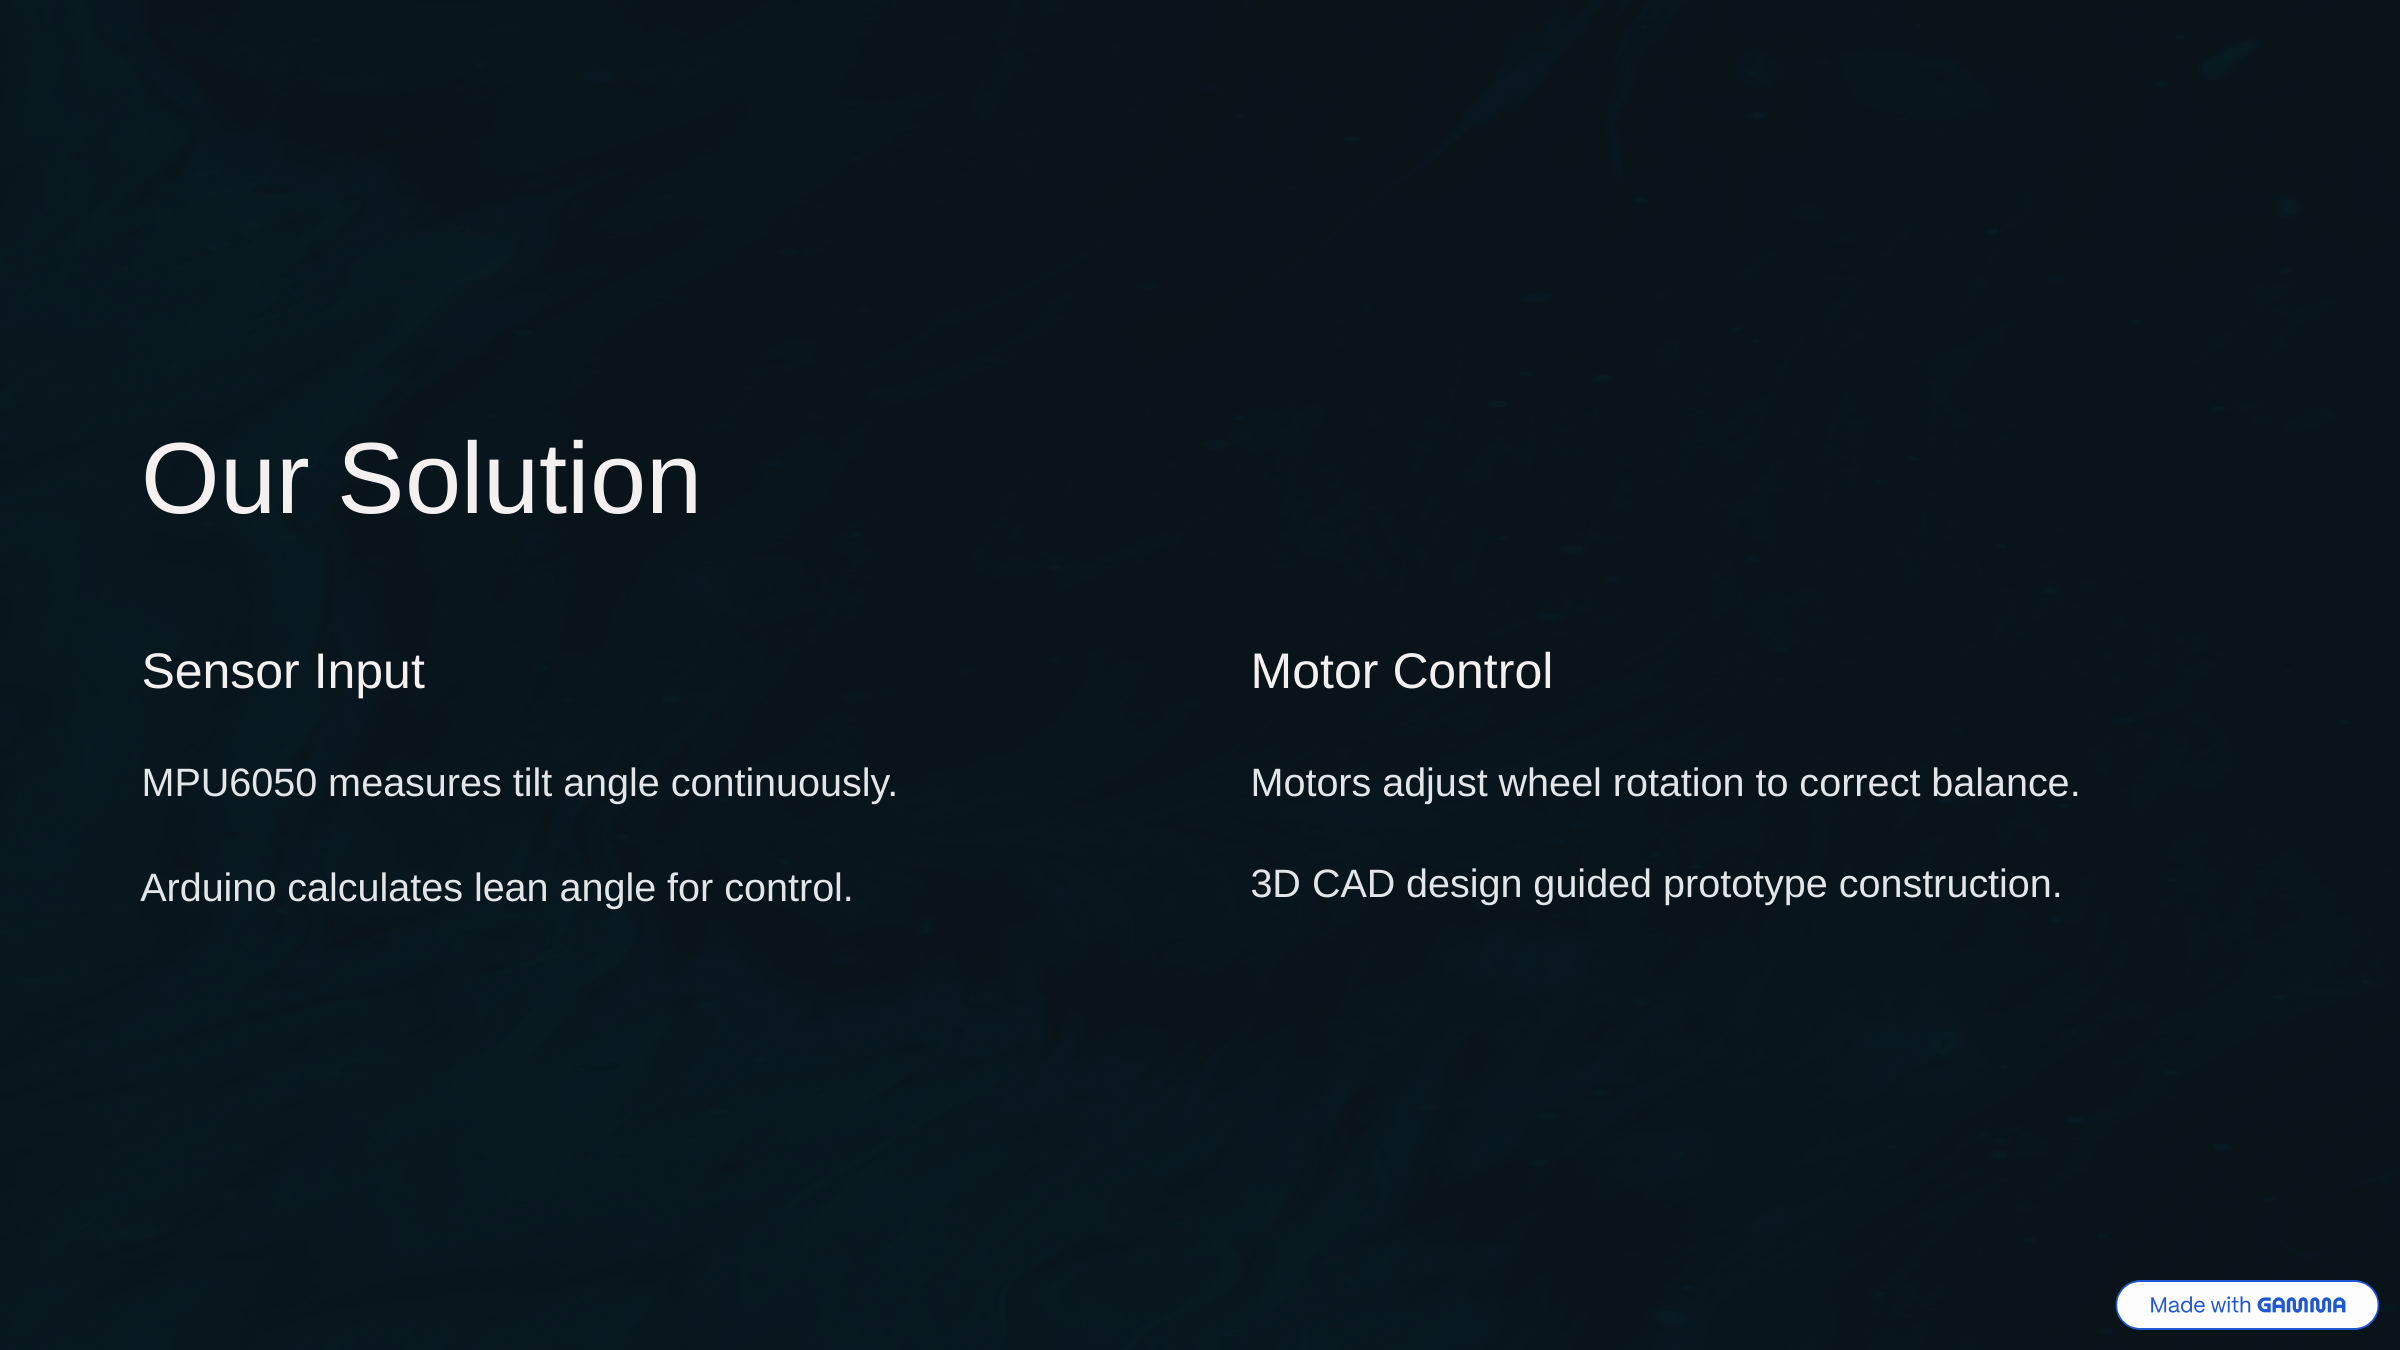

Our Solution
Sensor Input
Motor Control
MPU6050 measures tilt angle continuously.
Motors adjust wheel rotation to correct balance.
3D CAD design guided prototype construction.
Arduino calculates lean angle for control.